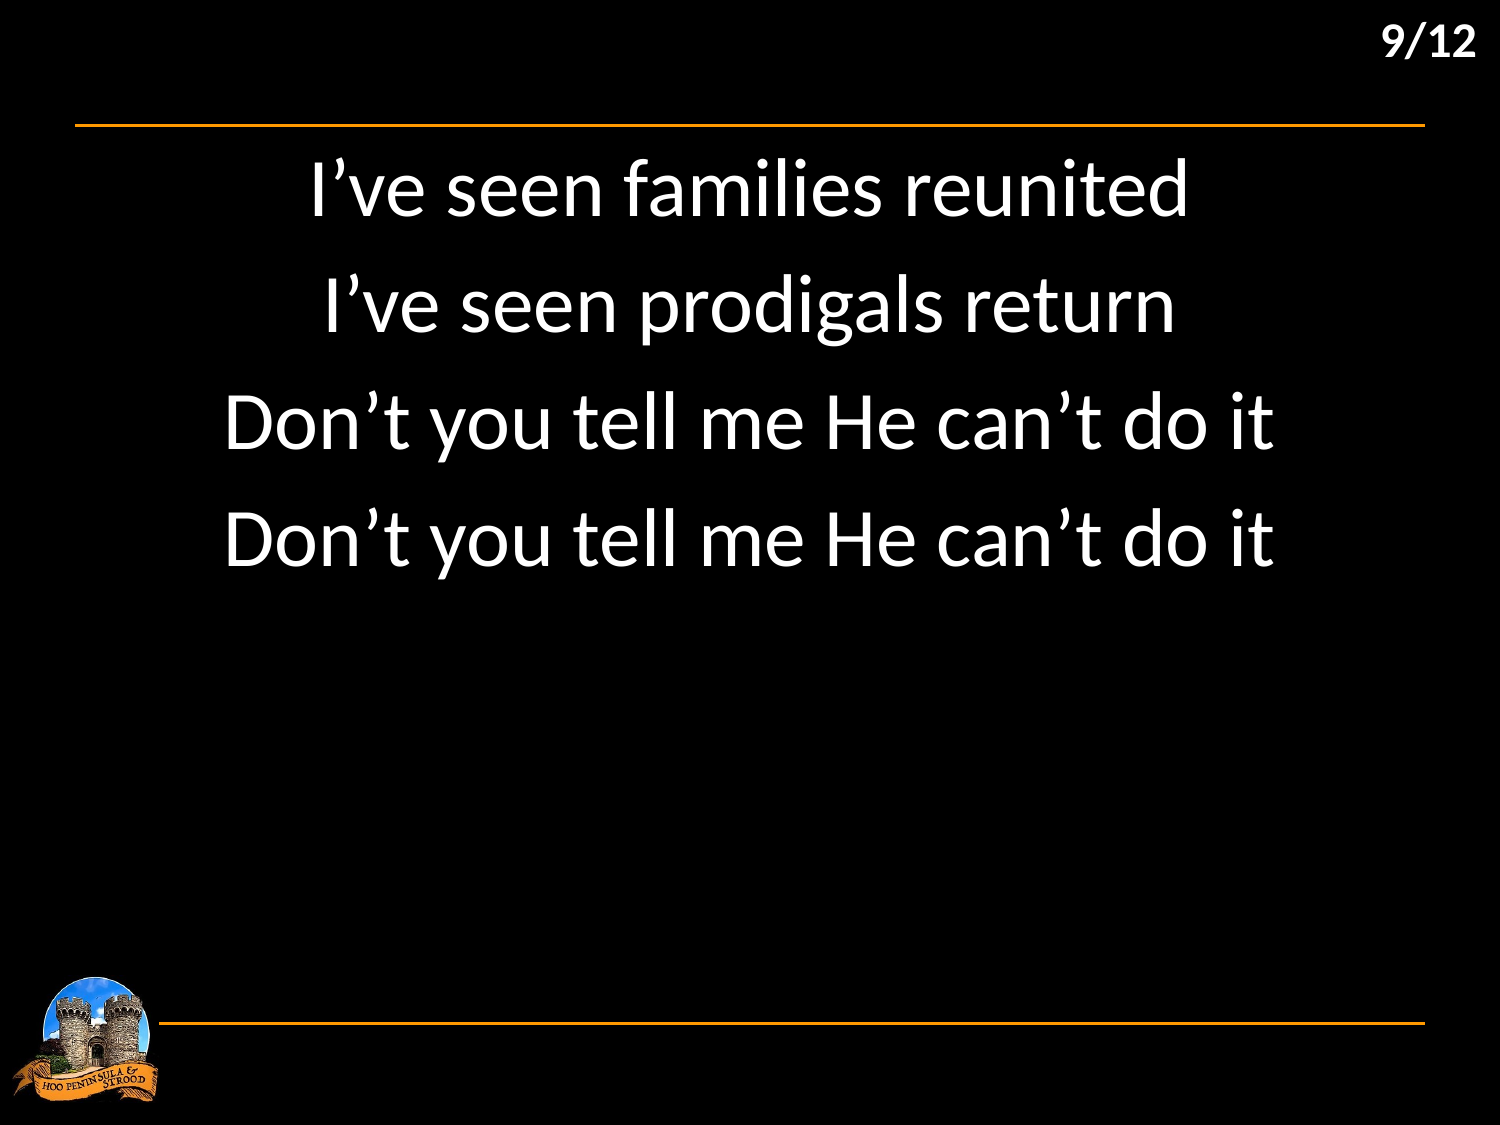

9/12
I’ve seen families reunited
I’ve seen prodigals return
Don’t you tell me He can’t do it
Don’t you tell me He can’t do it